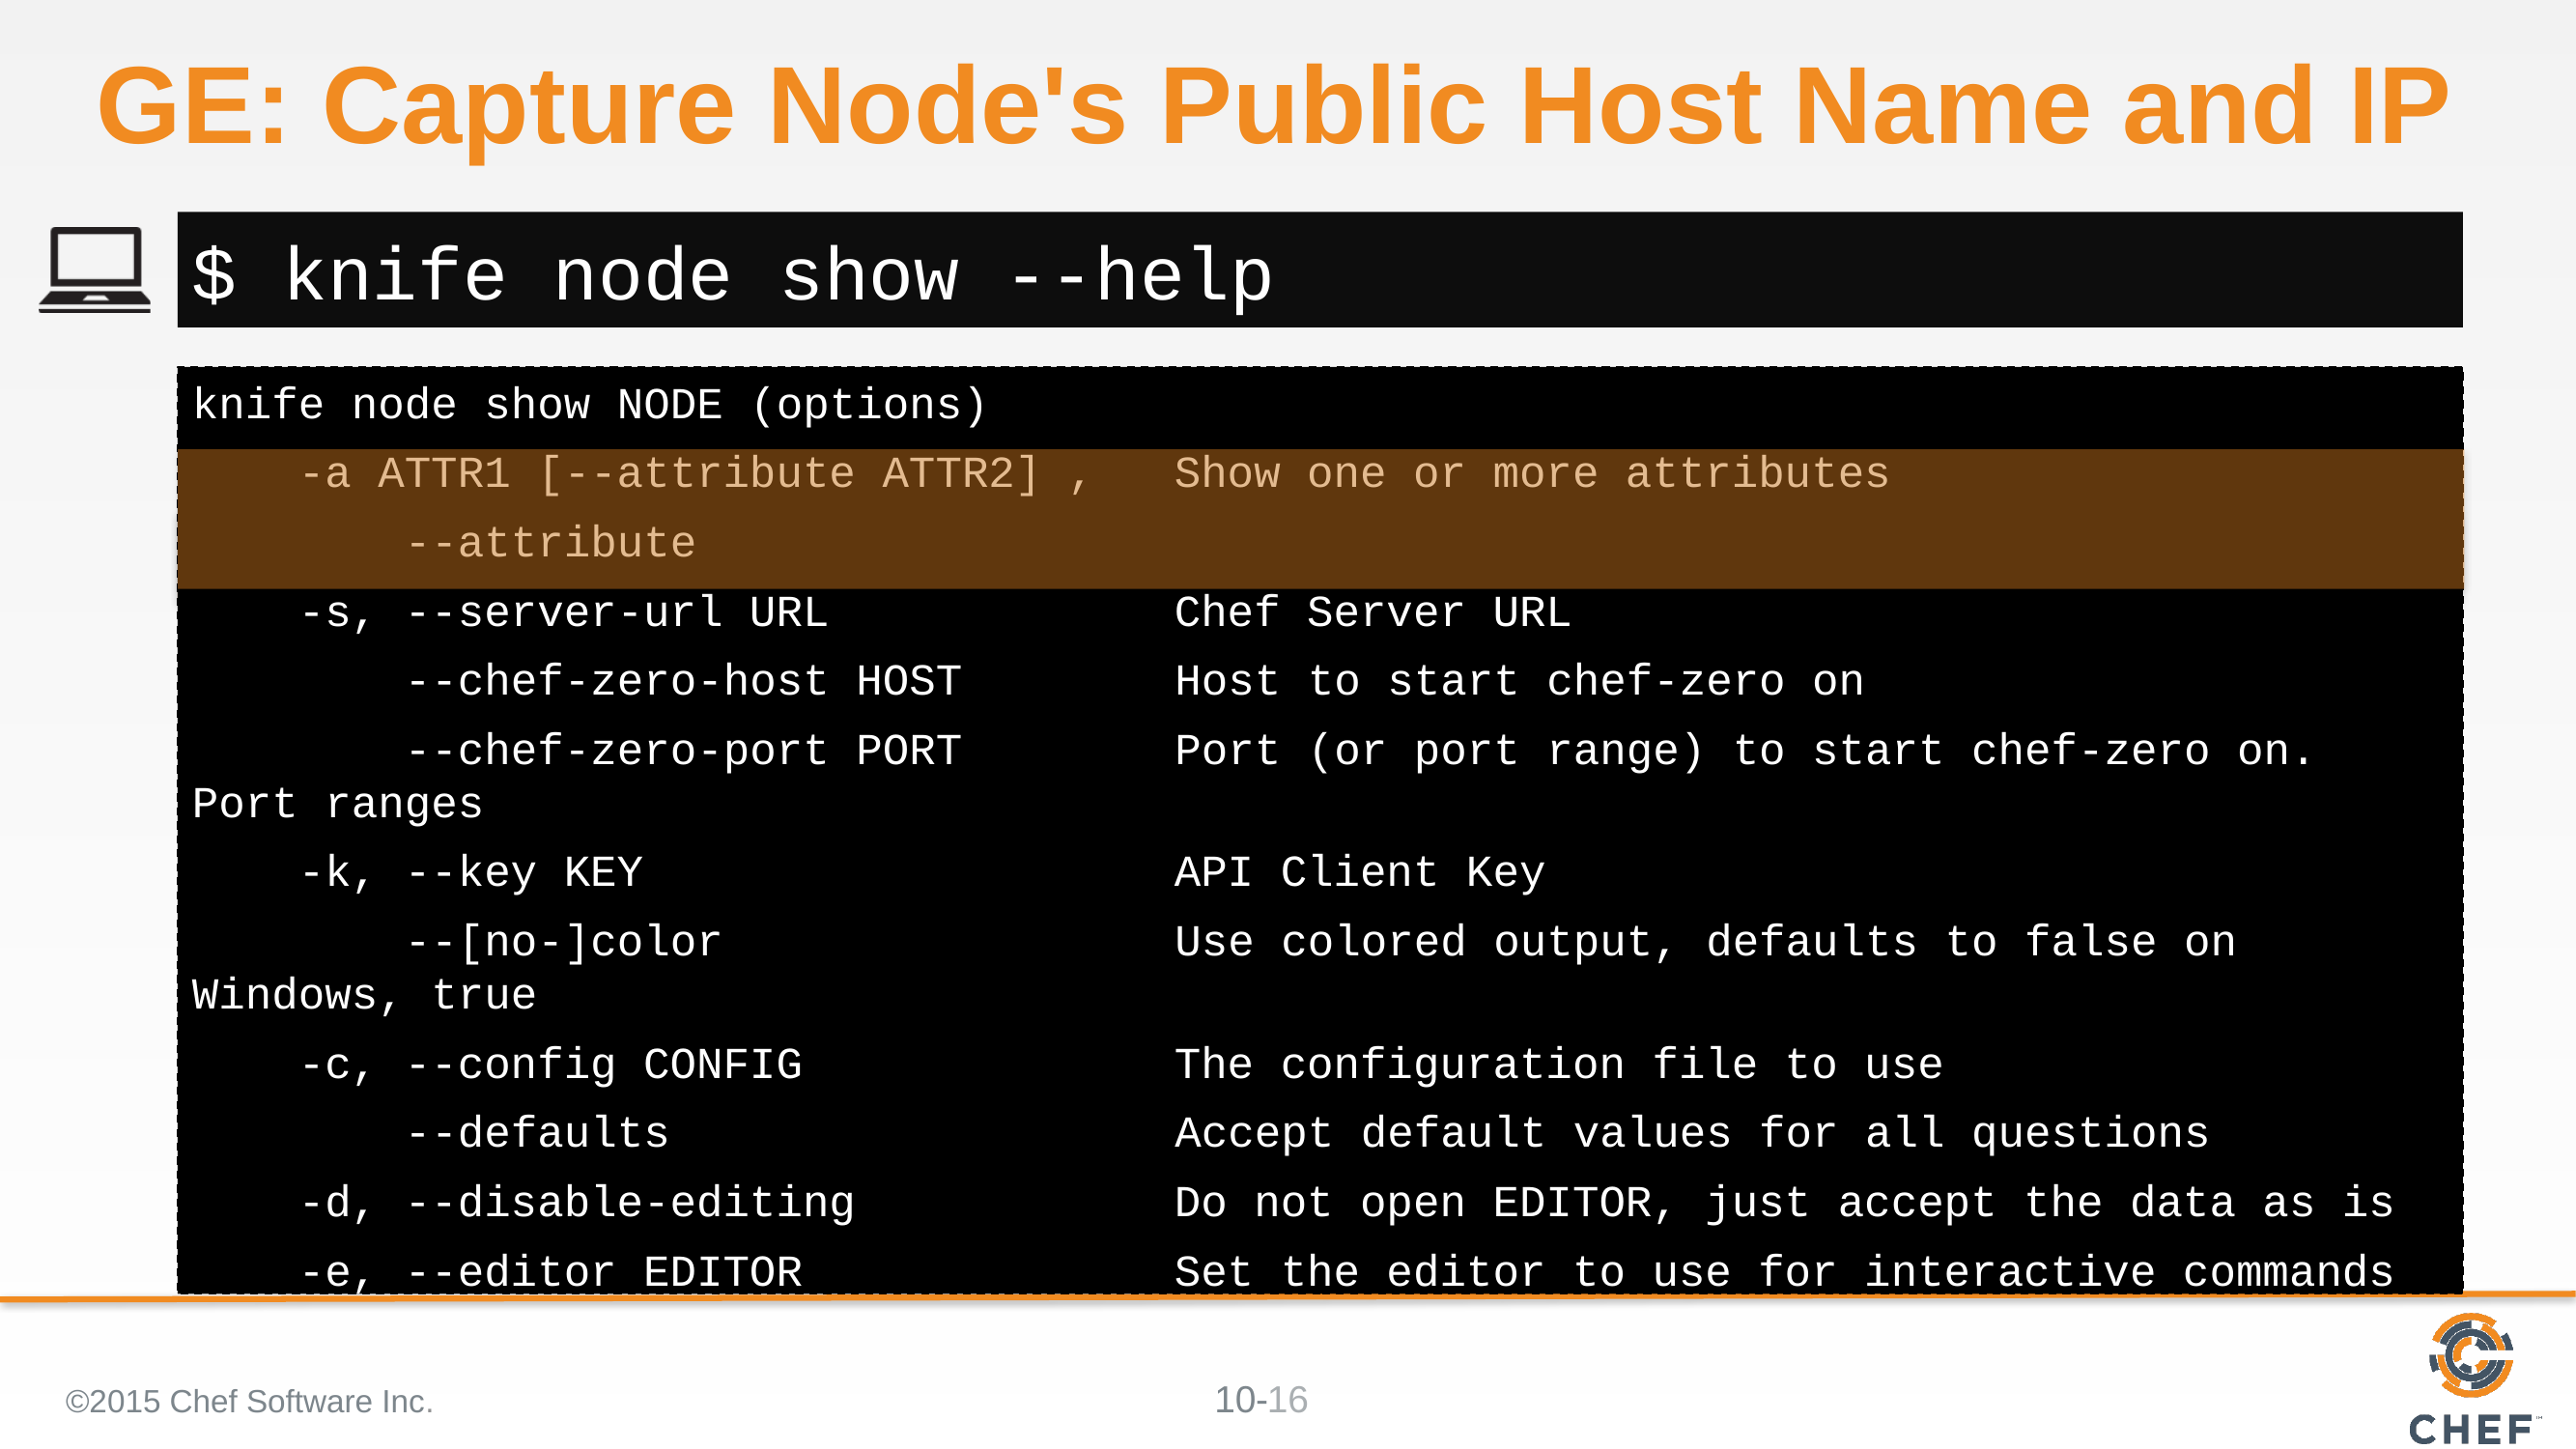

# GE: Capture Node's Public Host Name and IP
$ knife node show --help
knife node show NODE (options)
    -a ATTR1 [--attribute ATTR2] ,   Show one or more attributes
        --attribute
    -s, --server-url URL             Chef Server URL
        --chef-zero-host HOST        Host to start chef-zero on
        --chef-zero-port PORT        Port (or port range) to start chef-zero on.  Port ranges
    -k, --key KEY                    API Client Key
        --[no-]color                 Use colored output, defaults to false on Windows, true
    -c, --config CONFIG              The configuration file to use
        --defaults                   Accept default values for all questions
    -d, --disable-editing            Do not open EDITOR, just accept the data as is
    -e, --editor EDITOR              Set the editor to use for interactive commands

©2015 Chef Software Inc.
16